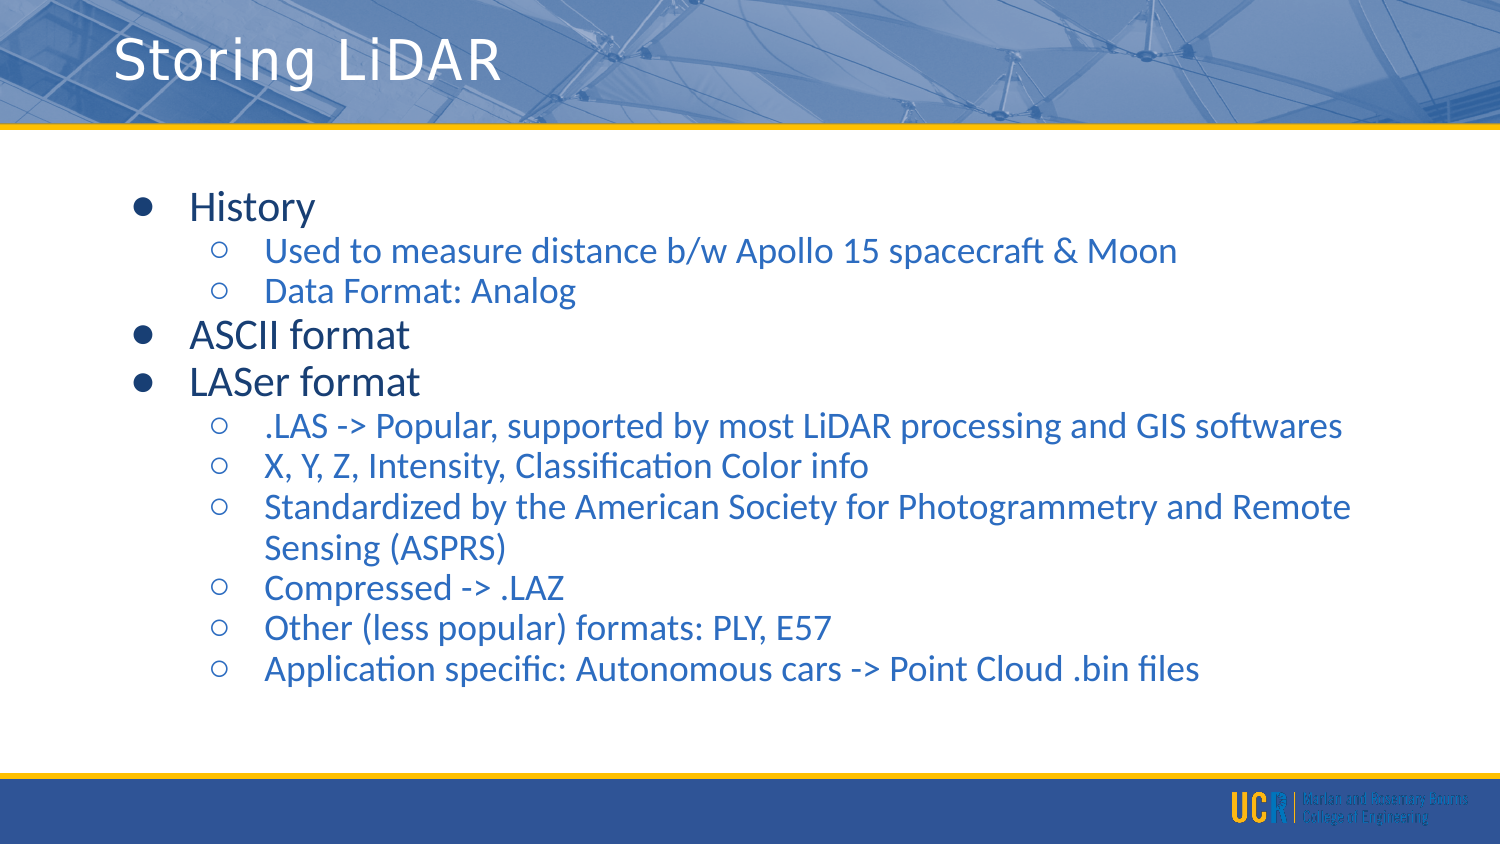

# Storing LiDAR
History
Used to measure distance b/w Apollo 15 spacecraft & Moon
Data Format: Analog
ASCII format
LASer format
.LAS -> Popular, supported by most LiDAR processing and GIS softwares
X, Y, Z, Intensity, Classification Color info
Standardized by the American Society for Photogrammetry and Remote Sensing (ASPRS)
Compressed -> .LAZ
Other (less popular) formats: PLY, E57
Application specific: Autonomous cars -> Point Cloud .bin files